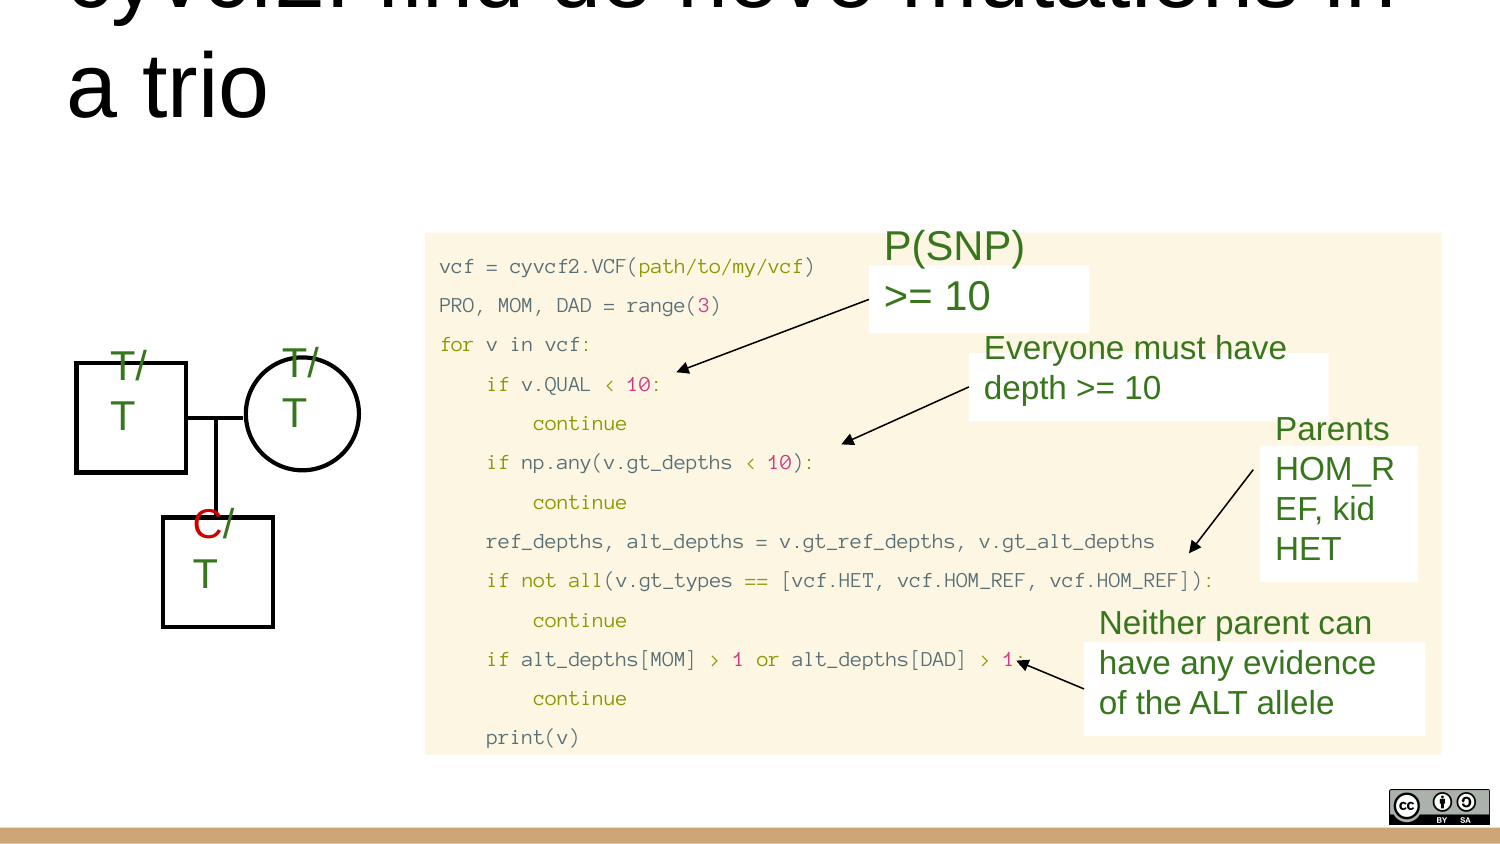

# cyvcf2: find de novo mutations in a trio
vcf = cyvcf2.VCF(path/to/my/vcf)
PRO, MOM, DAD = range(3)
for v in vcf:
    if v.QUAL < 10:
        continue
    if np.any(v.gt_depths < 10):
        continue
    ref_depths, alt_depths = v.gt_ref_depths, v.gt_alt_depths
    if not all(v.gt_types == [vcf.HET, vcf.HOM_REF, vcf.HOM_REF]):
        continue
    if alt_depths[MOM] > 1 or alt_depths[DAD] > 1:
        continue
    print(v)
P(SNP) >= 10
Everyone must have depth >= 10

T/T
T/T
Parents HOM_REF, kid HET

C/T
Neither parent can have any evidence of the ALT allele